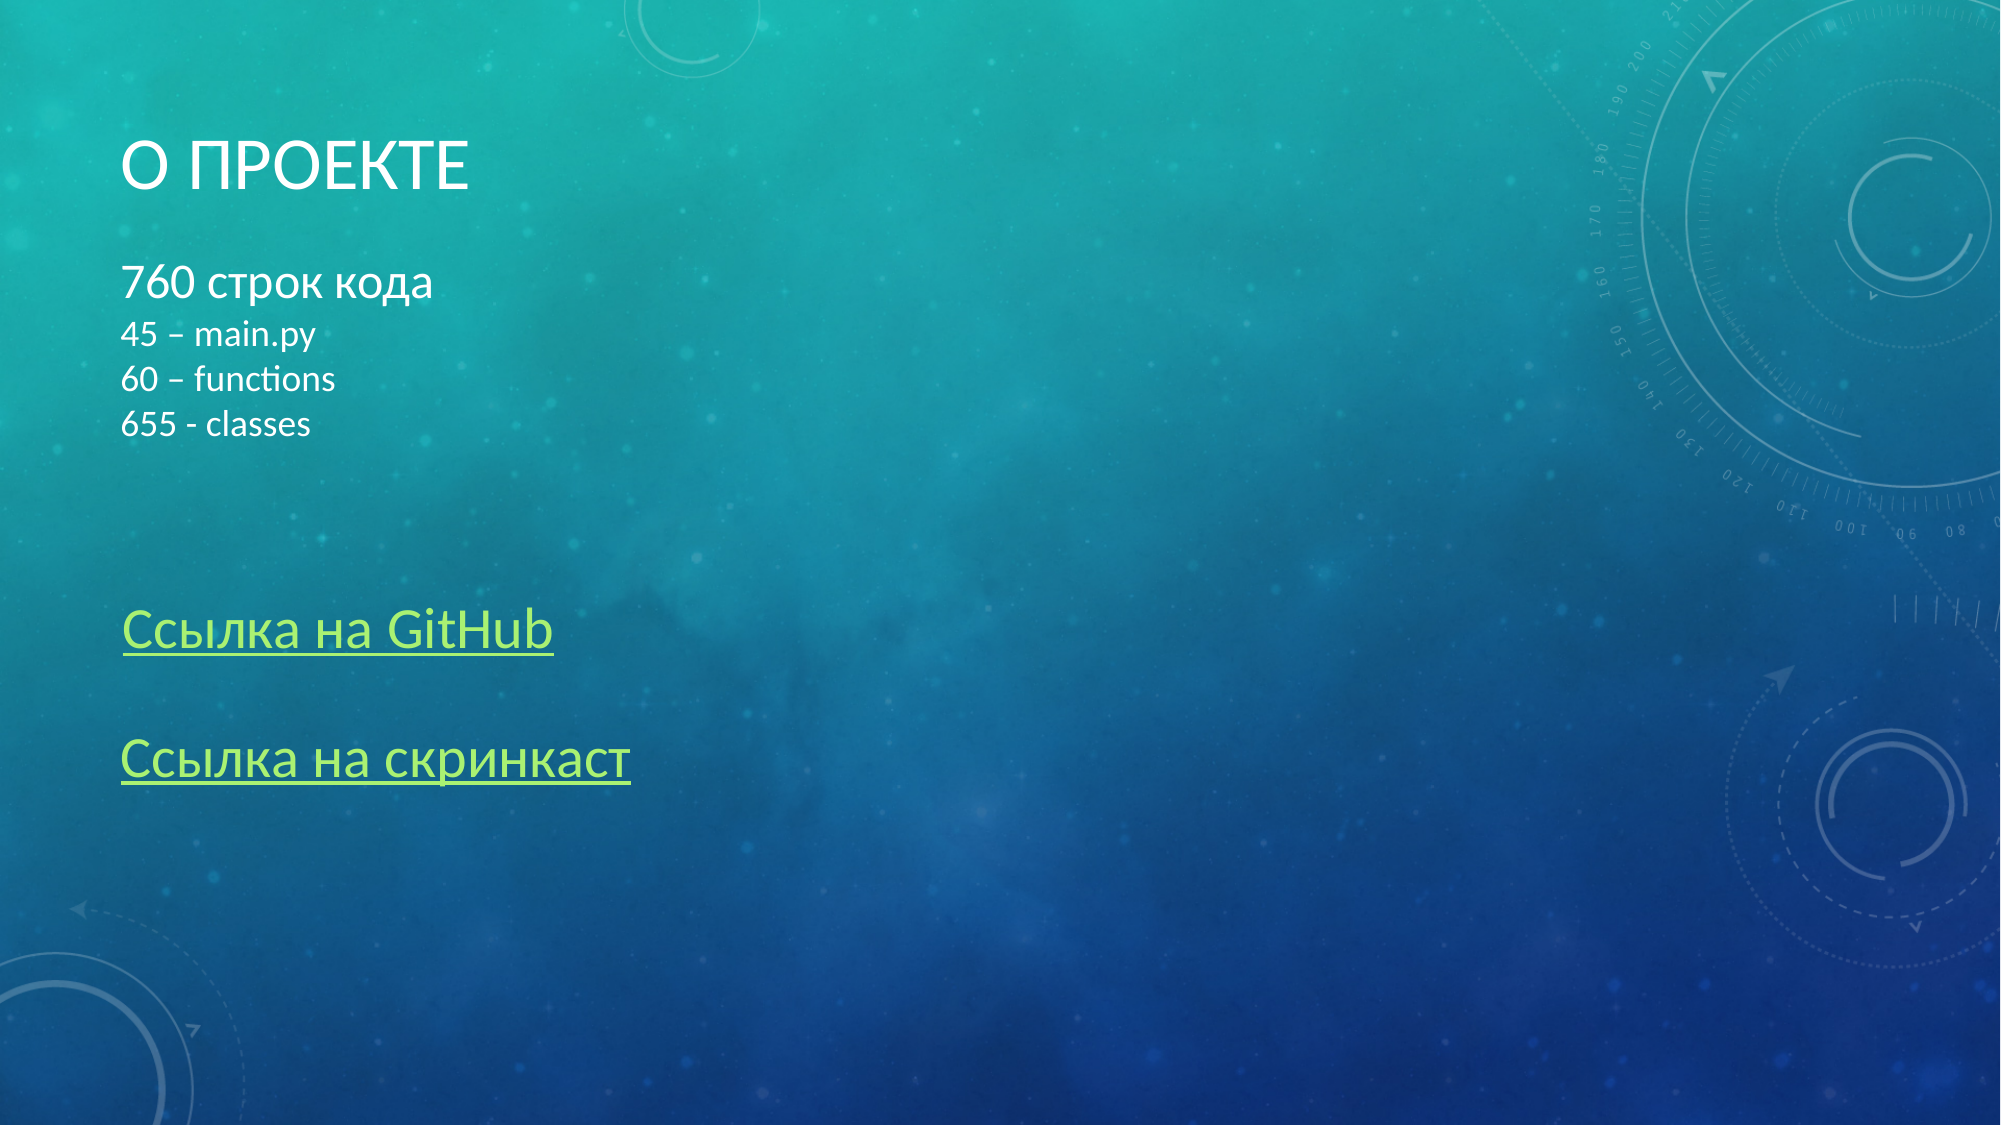

# О ПРОЕКТЕ
760 строк кода
45 – main.py
60 – functions
655 - classes

Ссылка на GitHub
Ссылка на скринкаст